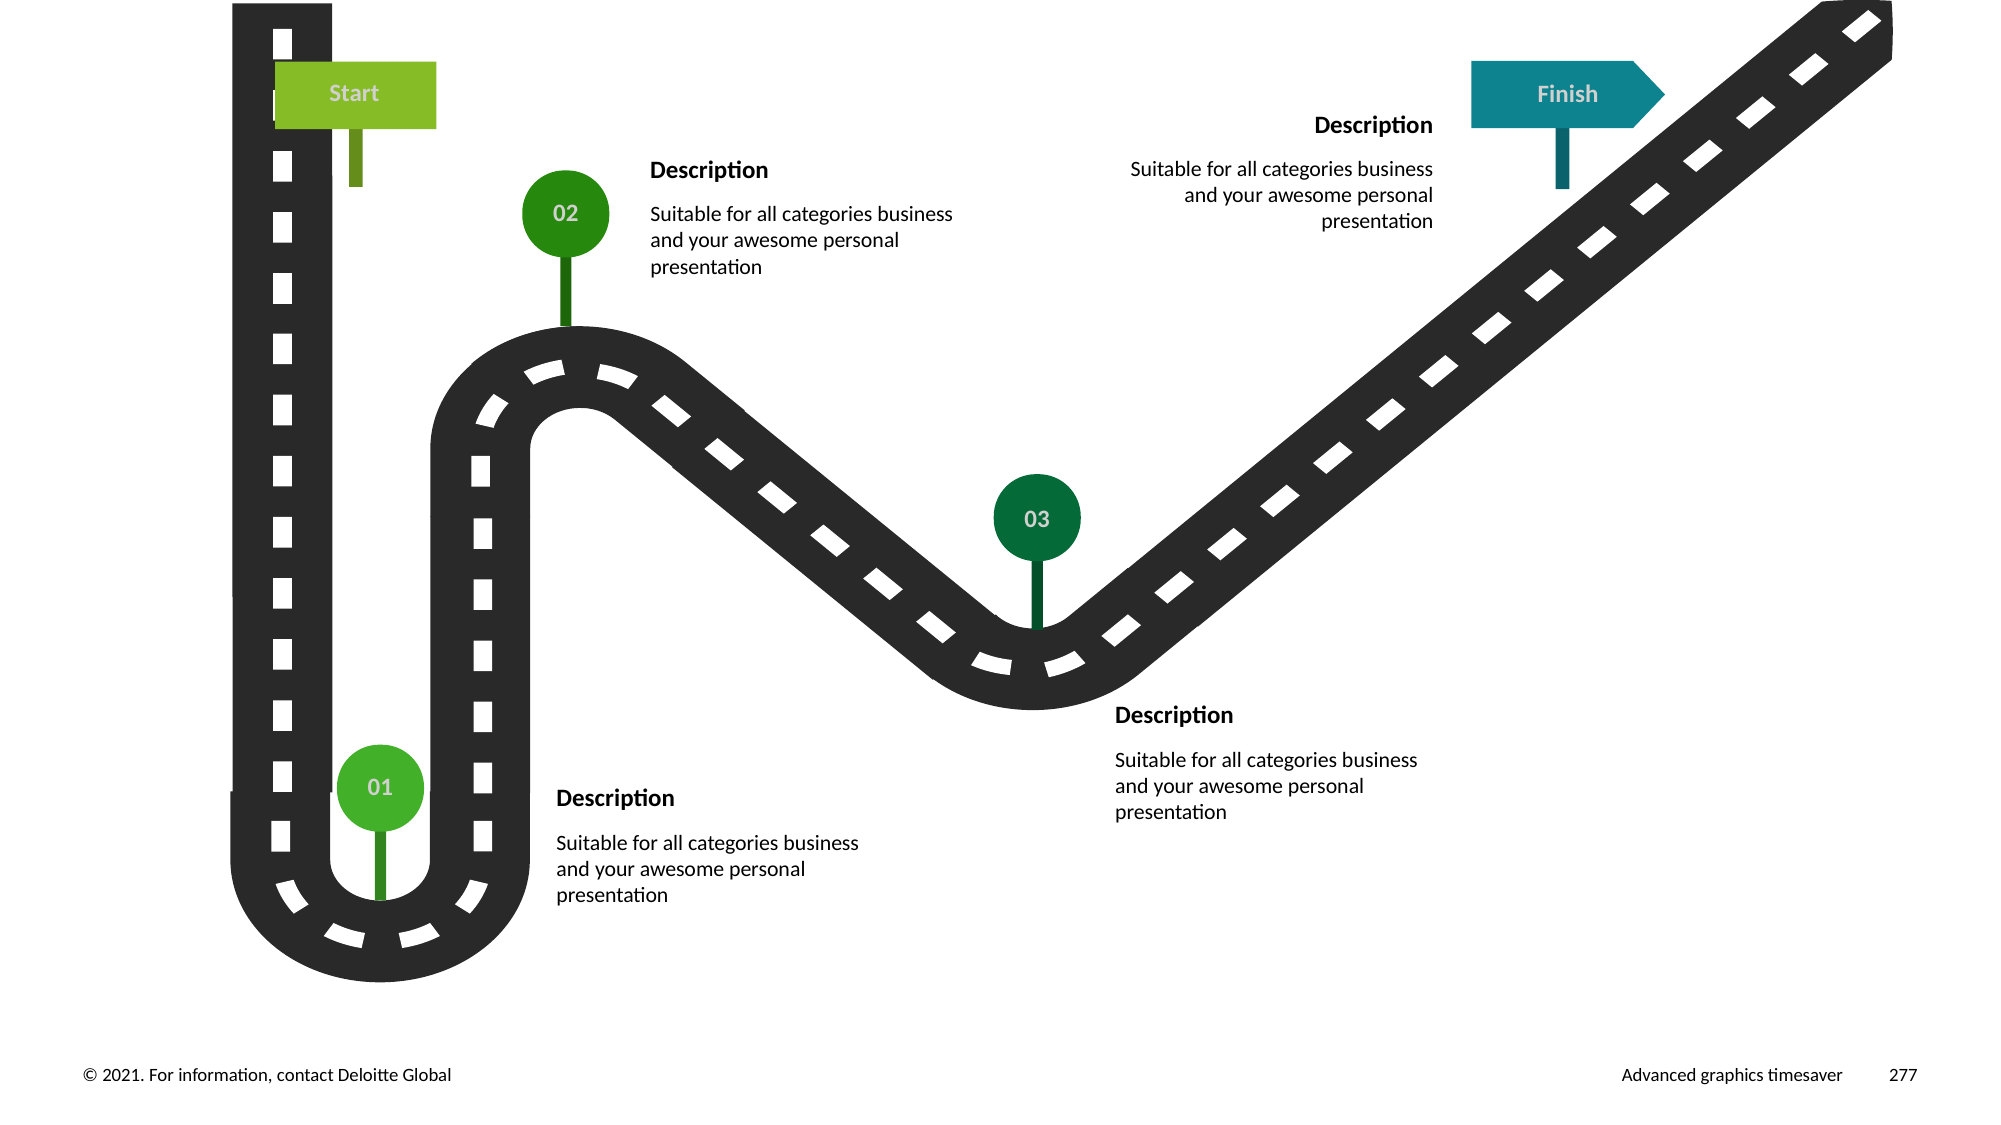

Start
Finish
Description
Description
Suitable for all categories business and your awesome personal presentation

02
Suitable for all categories business and your awesome personal presentation

03
Description
Suitable for all categories business and your awesome personal presentation

01
Description
Suitable for all categories business and your awesome personal presentation